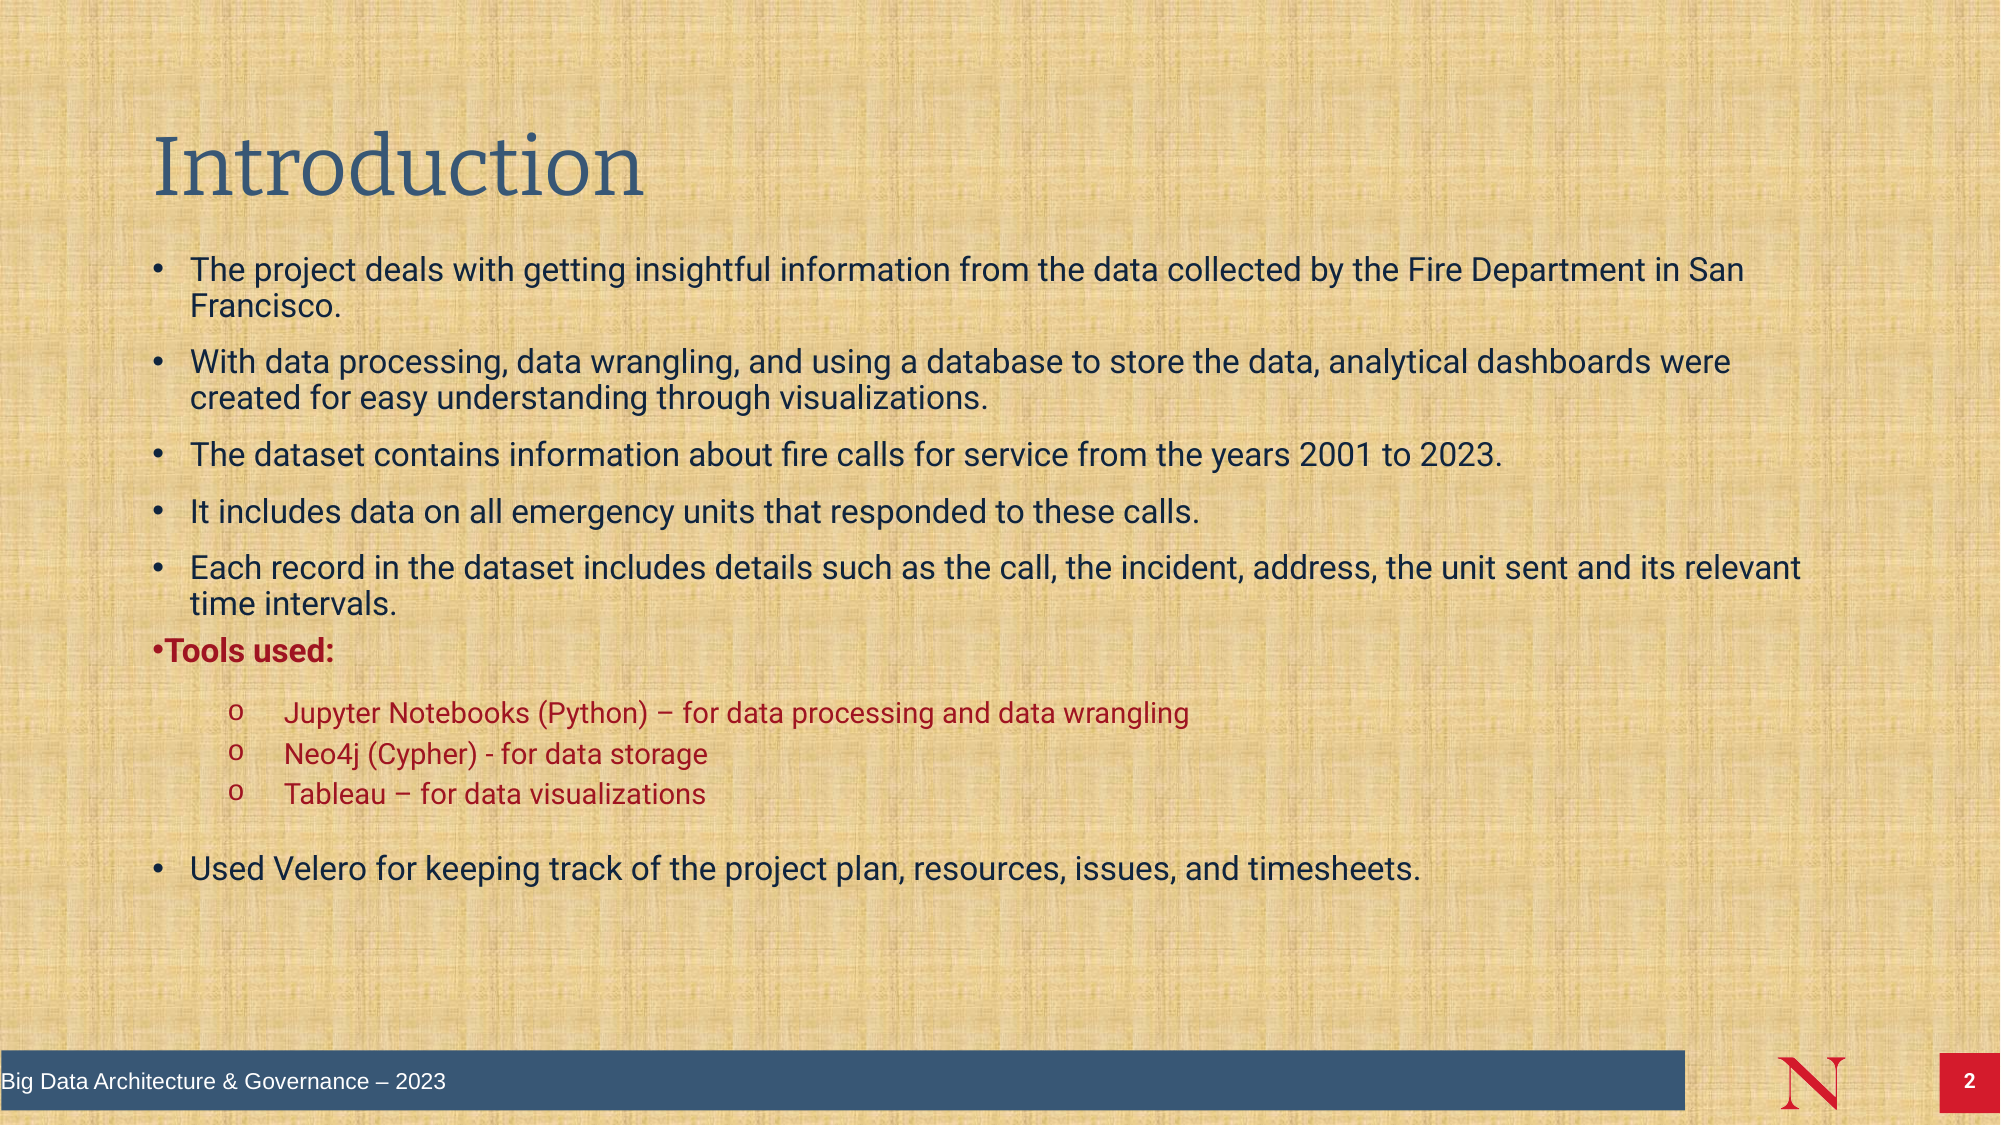

# Introduction
The project deals with getting insightful information from the data collected by the Fire Department in San Francisco.
With data processing, data wrangling, and using a database to store the data, analytical dashboards were created for easy understanding through visualizations.
The dataset contains information about fire calls for service from the years 2001 to 2023.
It includes data on all emergency units that responded to these calls.
Each record in the dataset includes details such as the call, the incident, address, the unit sent and its relevant time intervals.
Tools used:
Jupyter Notebooks (Python) – for data processing and data wrangling
Neo4j (Cypher) - for data storage
Tableau – for data visualizations
Used Velero for keeping track of the project plan, resources, issues, and timesheets.